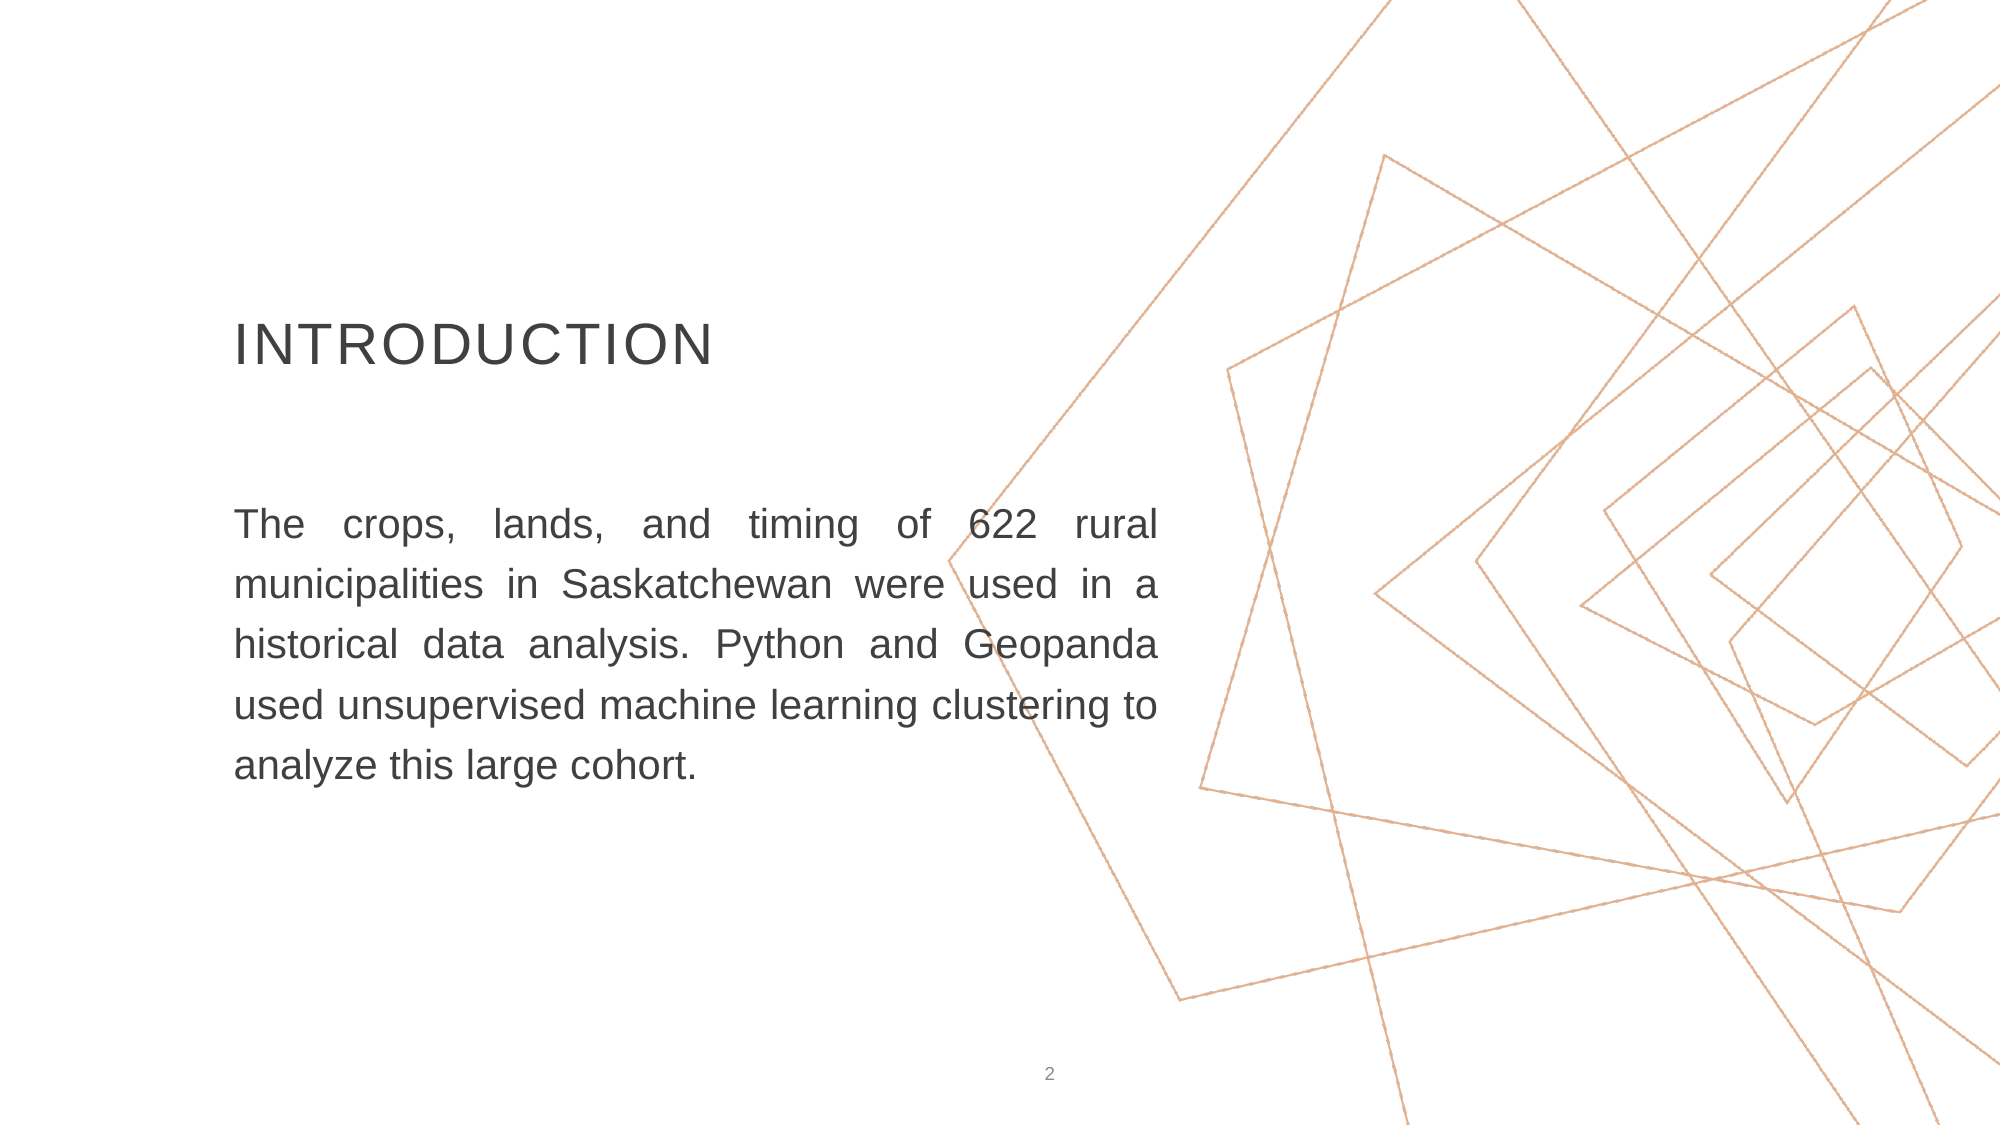

# introduction
The crops, lands, and timing of 622 rural municipalities in Saskatchewan were used in a historical data analysis. Python and Geopanda used unsupervised machine learning clustering to analyze this large cohort.
2